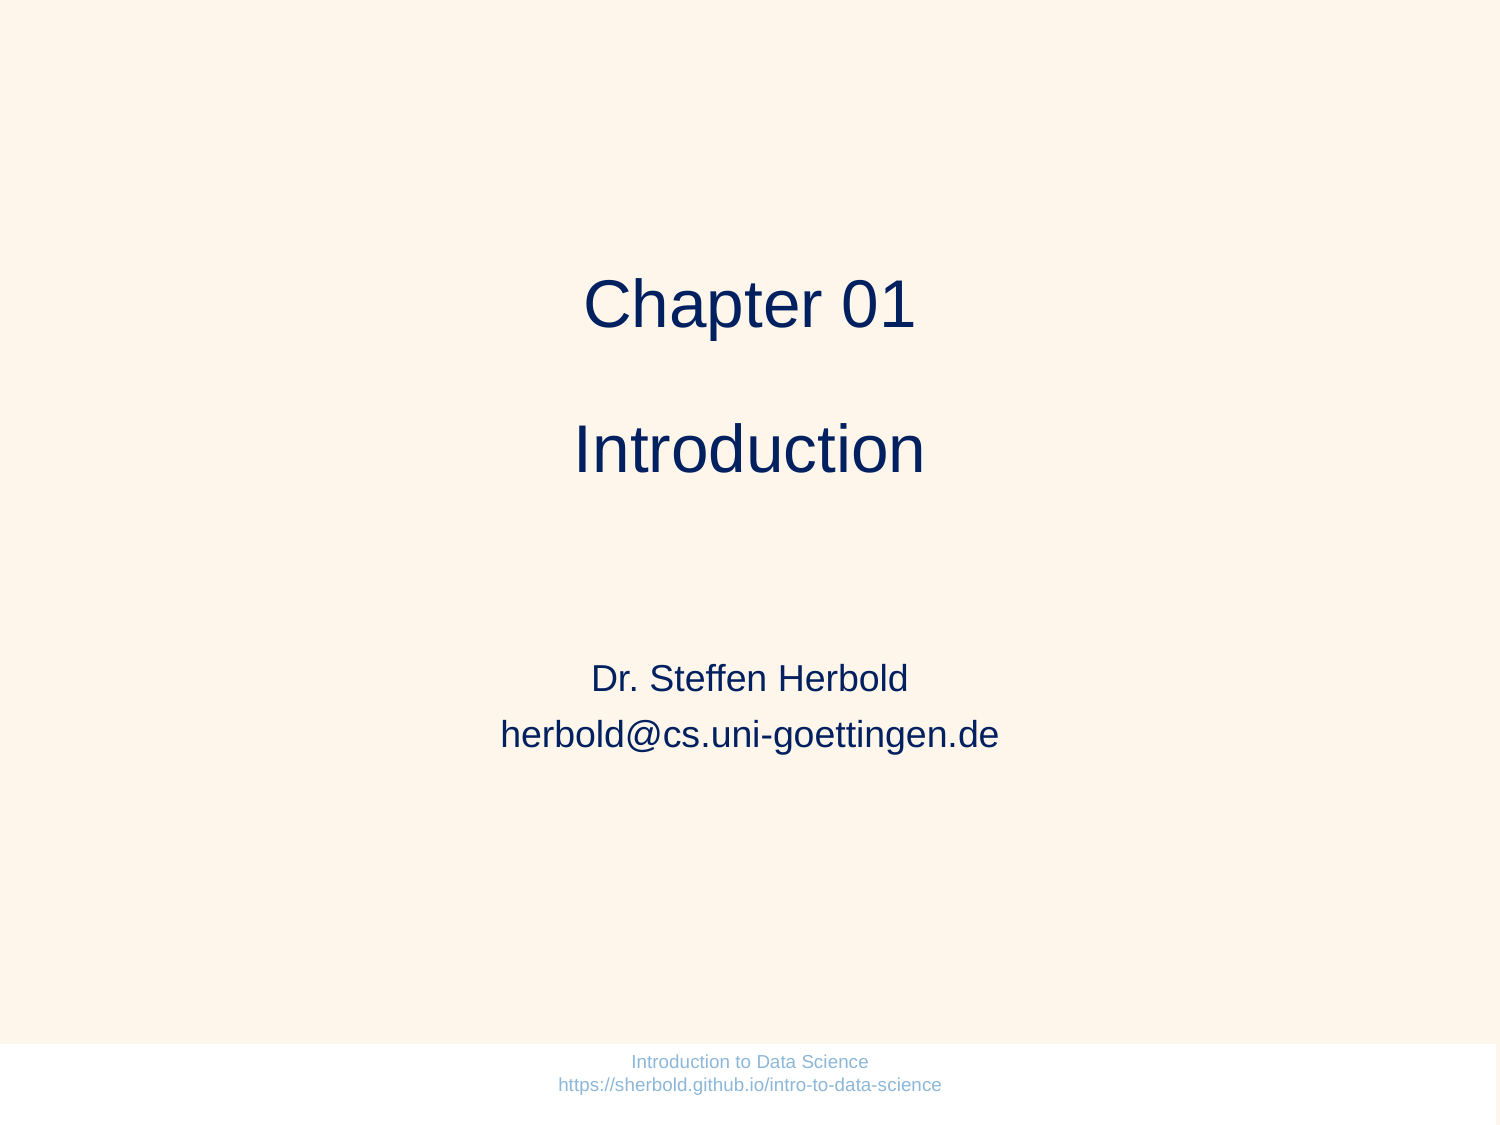

# Chapter 01 Introduction

Dr. Steffen Herbold
herbold@cs.uni-goettingen.de
Introduction to Data Science https://sherbold.github.io/intro-to-data-science